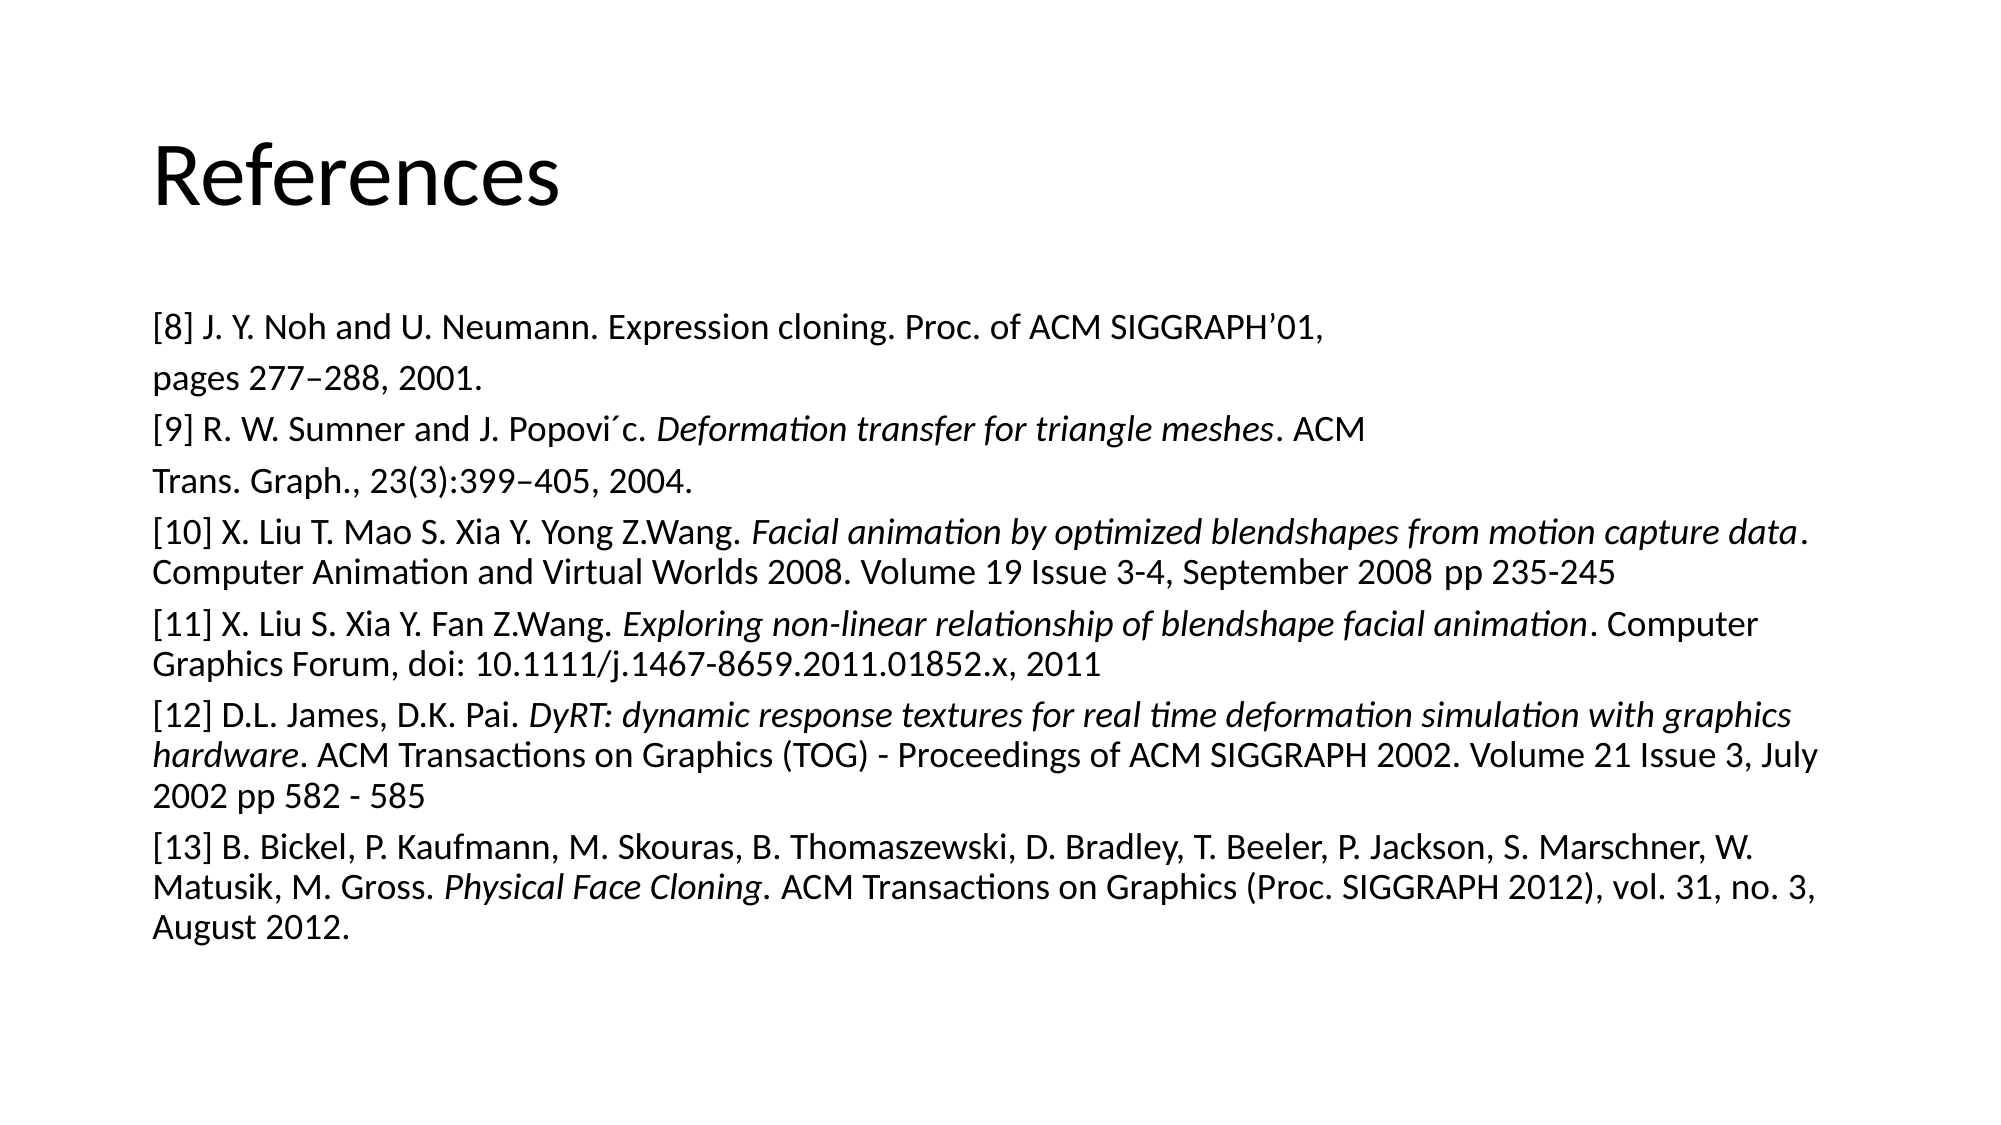

# References
[8] J. Y. Noh and U. Neumann. Expression cloning. Proc. of ACM SIGGRAPH’01,
pages 277–288, 2001.
[9] R. W. Sumner and J. Popovi´c. Deformation transfer for triangle meshes. ACM
Trans. Graph., 23(3):399–405, 2004.
[10] X. Liu T. Mao S. Xia Y. Yong Z.Wang. Facial animation by optimized blendshapes from motion capture data. Computer Animation and Virtual Worlds 2008. Volume 19 Issue 3-4, September 2008 pp 235-245
[11] X. Liu S. Xia Y. Fan Z.Wang. Exploring non-linear relationship of blendshape facial animation. Computer Graphics Forum, doi: 10.1111/j.1467-8659.2011.01852.x, 2011
[12] D.L. James, D.K. Pai. DyRT: dynamic response textures for real time deformation simulation with graphics hardware. ACM Transactions on Graphics (TOG) - Proceedings of ACM SIGGRAPH 2002. Volume 21 Issue 3, July 2002 pp 582 - 585
[13] B. Bickel, P. Kaufmann, M. Skouras, B. Thomaszewski, D. Bradley, T. Beeler, P. Jackson, S. Marschner, W. Matusik, M. Gross. Physical Face Cloning. ACM Transactions on Graphics (Proc. SIGGRAPH 2012), vol. 31, no. 3, August 2012.